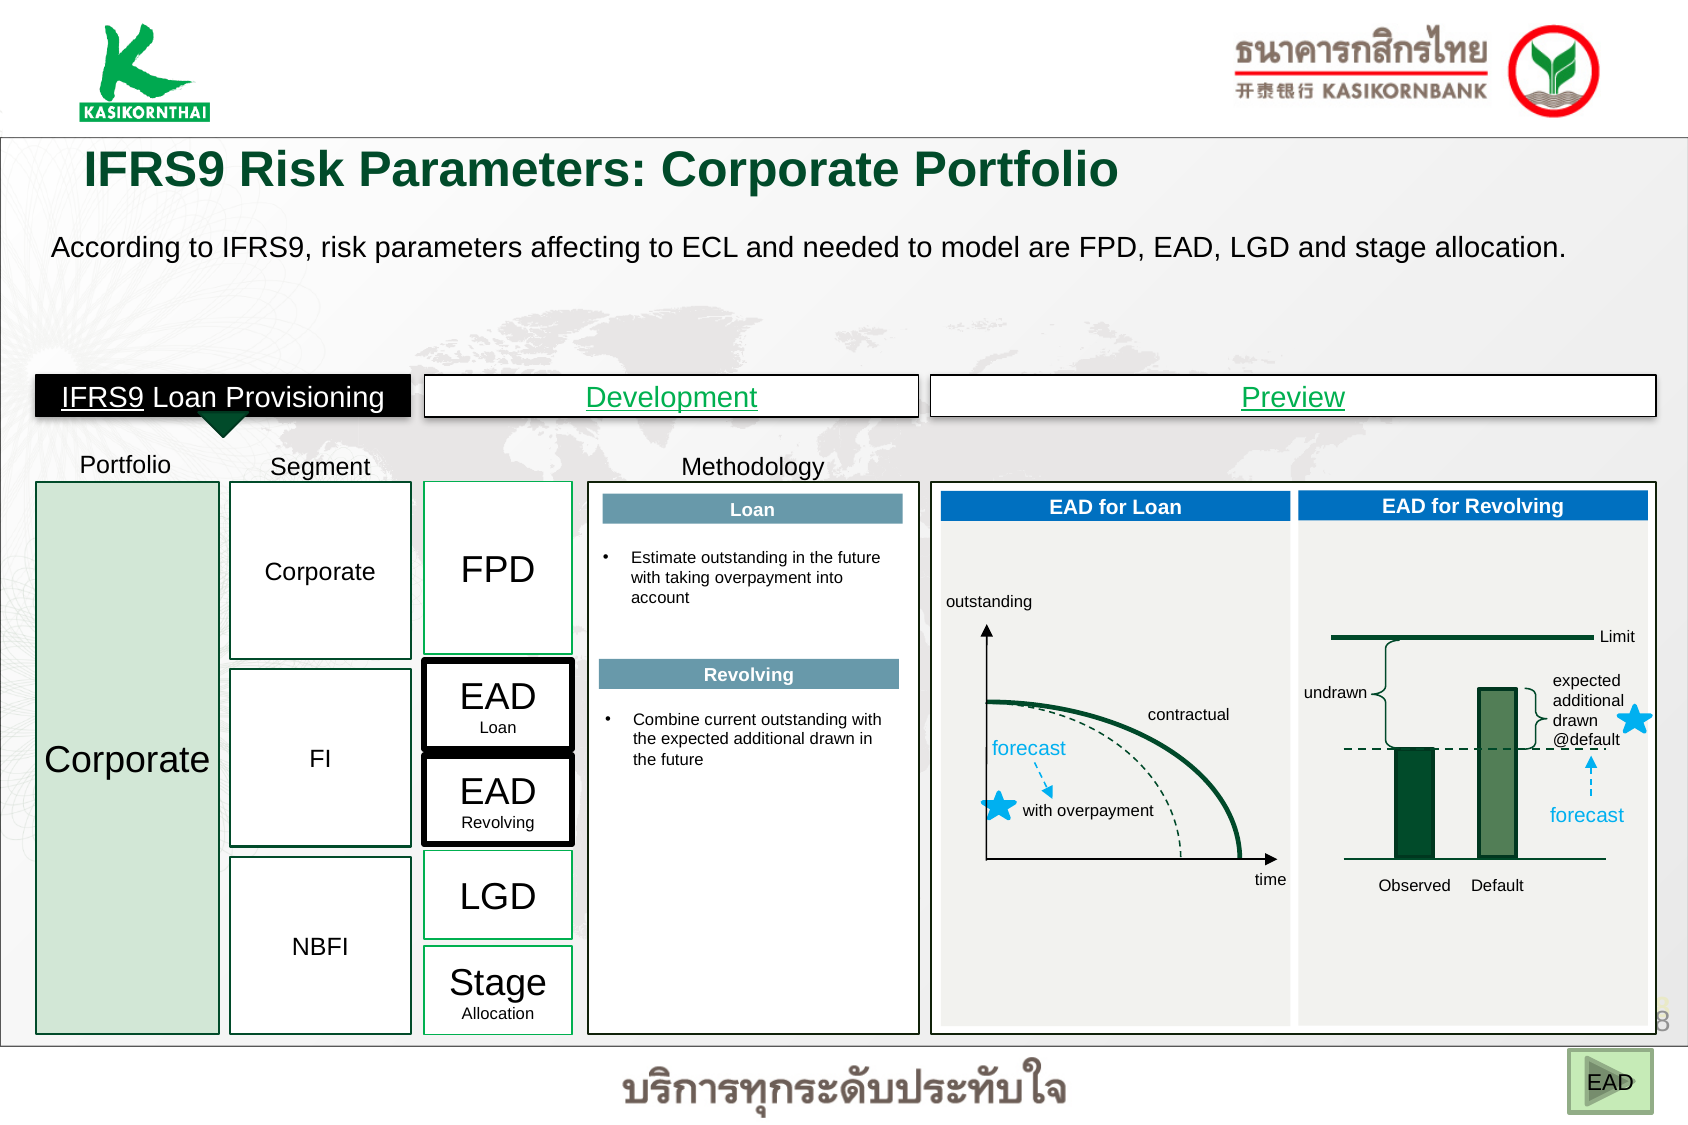

IFRS9 Risk Parameters: Corporate Portfolio
According to IFRS9, risk parameters affecting to ECL and needed to model are FPD, EAD, LGD and stage allocation.
IFRS9 Loan Provisioning
Preview
Development

Portfolio
Segment
Methodology
Corporate
Corporate
FPD

EAD for Revolving

EAD for Loan

Loan
Estimate outstanding in the future with taking overpayment into account
outstanding
Limit

Revolving
EAD
Loan
expected
additional
drawn
@default
FI
undrawn

contractual
Combine current outstanding with the expected additional drawn in the future

forecast

EAD
Revolving

with overpayment
forecast
LGD
NBFI
time
Default
Observed
Stage Allocation
EAD